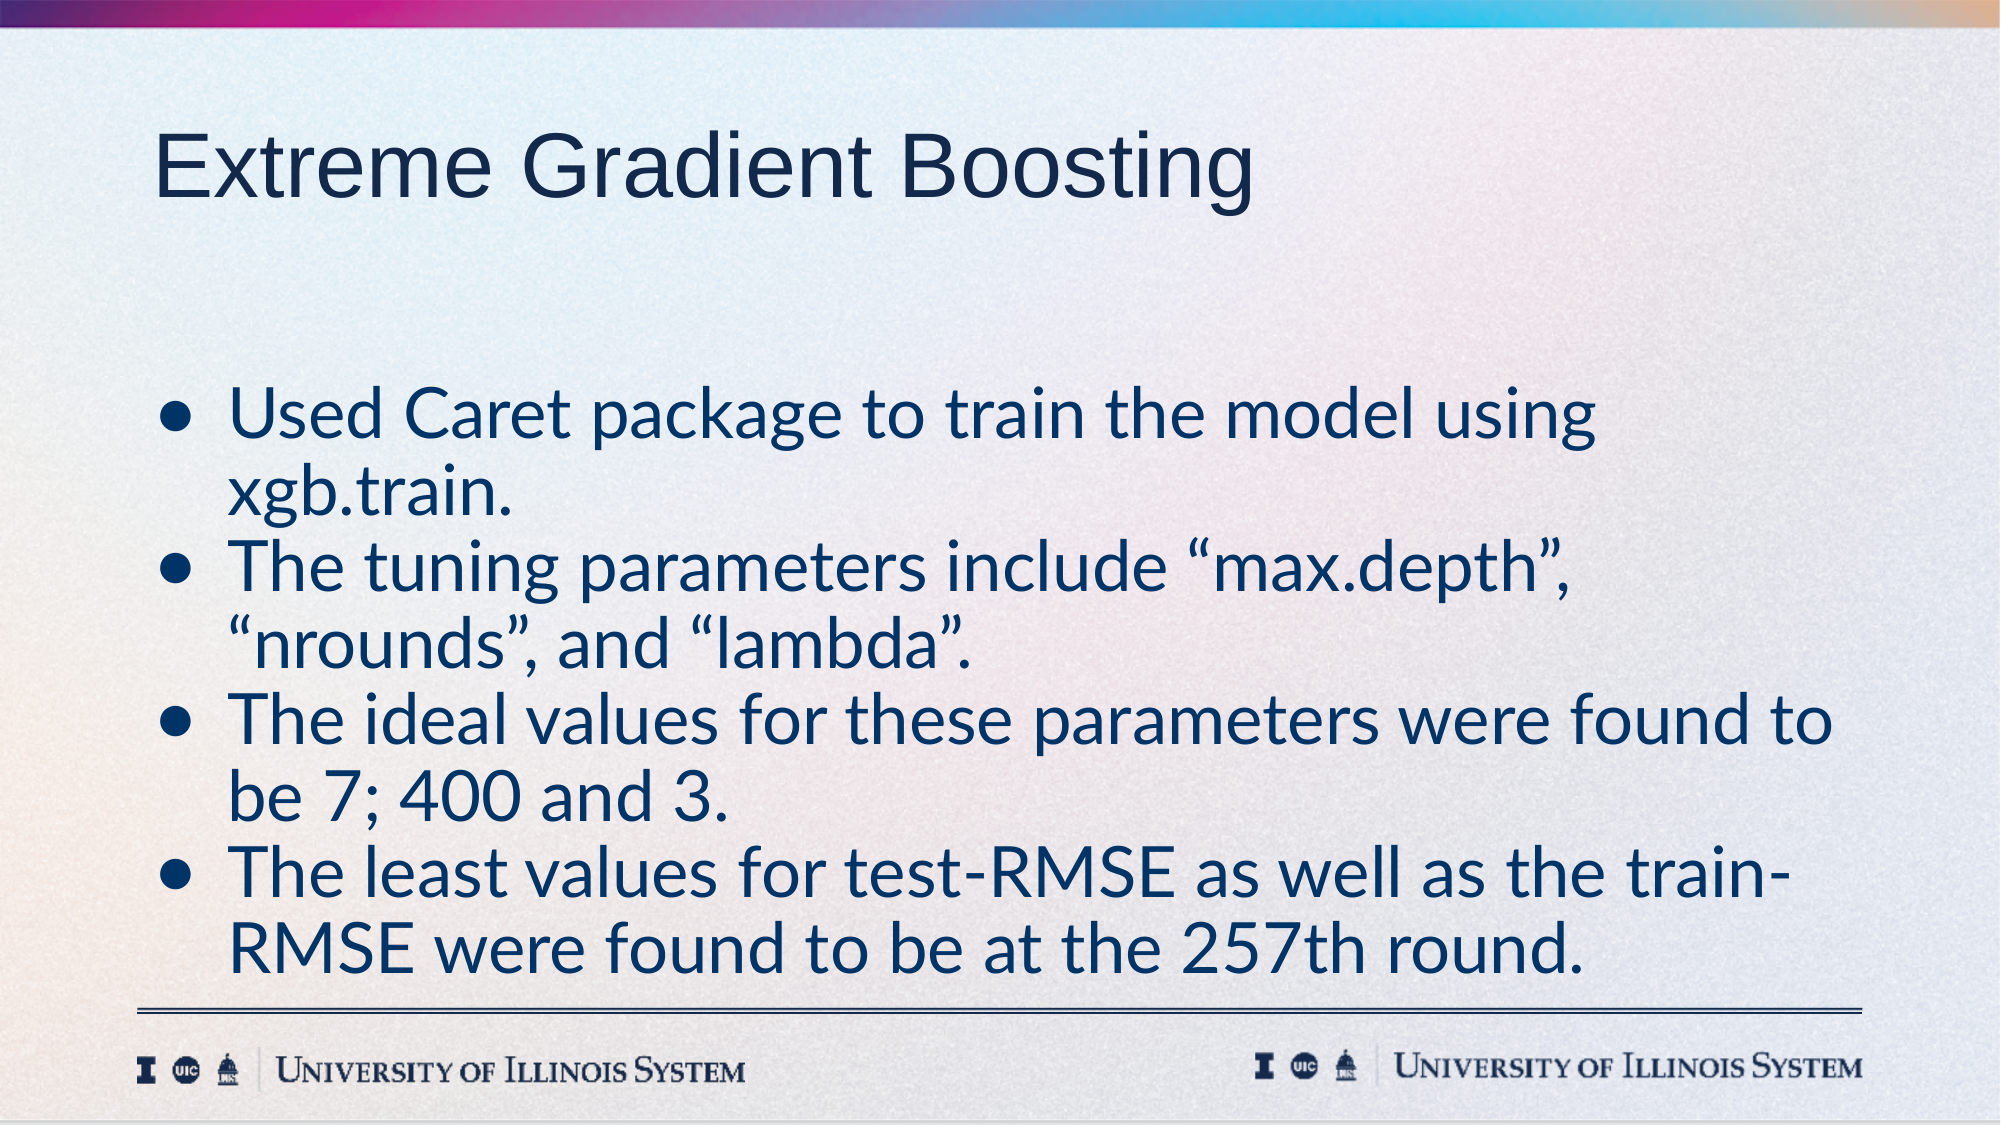

# Extreme Gradient Boosting
Used Caret package to train the model using xgb.train.
The tuning parameters include “max.depth”, “nrounds”, and “lambda”.
The ideal values for these parameters were found to be 7; 400 and 3.
The least values for test-RMSE as well as the train-RMSE were found to be at the 257th round.